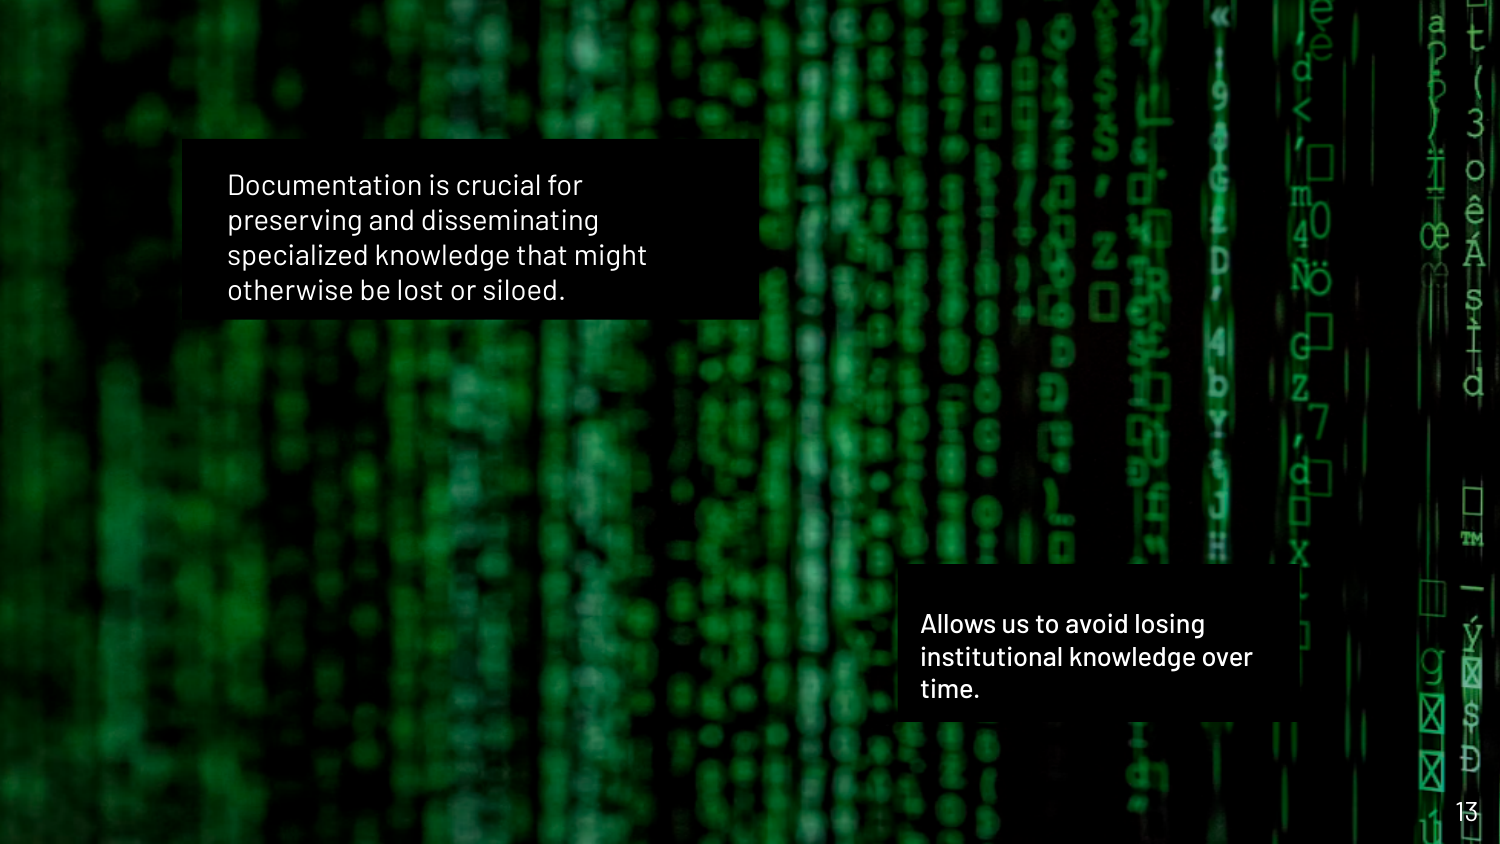

Documentation is crucial for preserving and disseminating specialized knowledge that might otherwise be lost or siloed.

Allows us to avoid losing institutional knowledge over time.

13